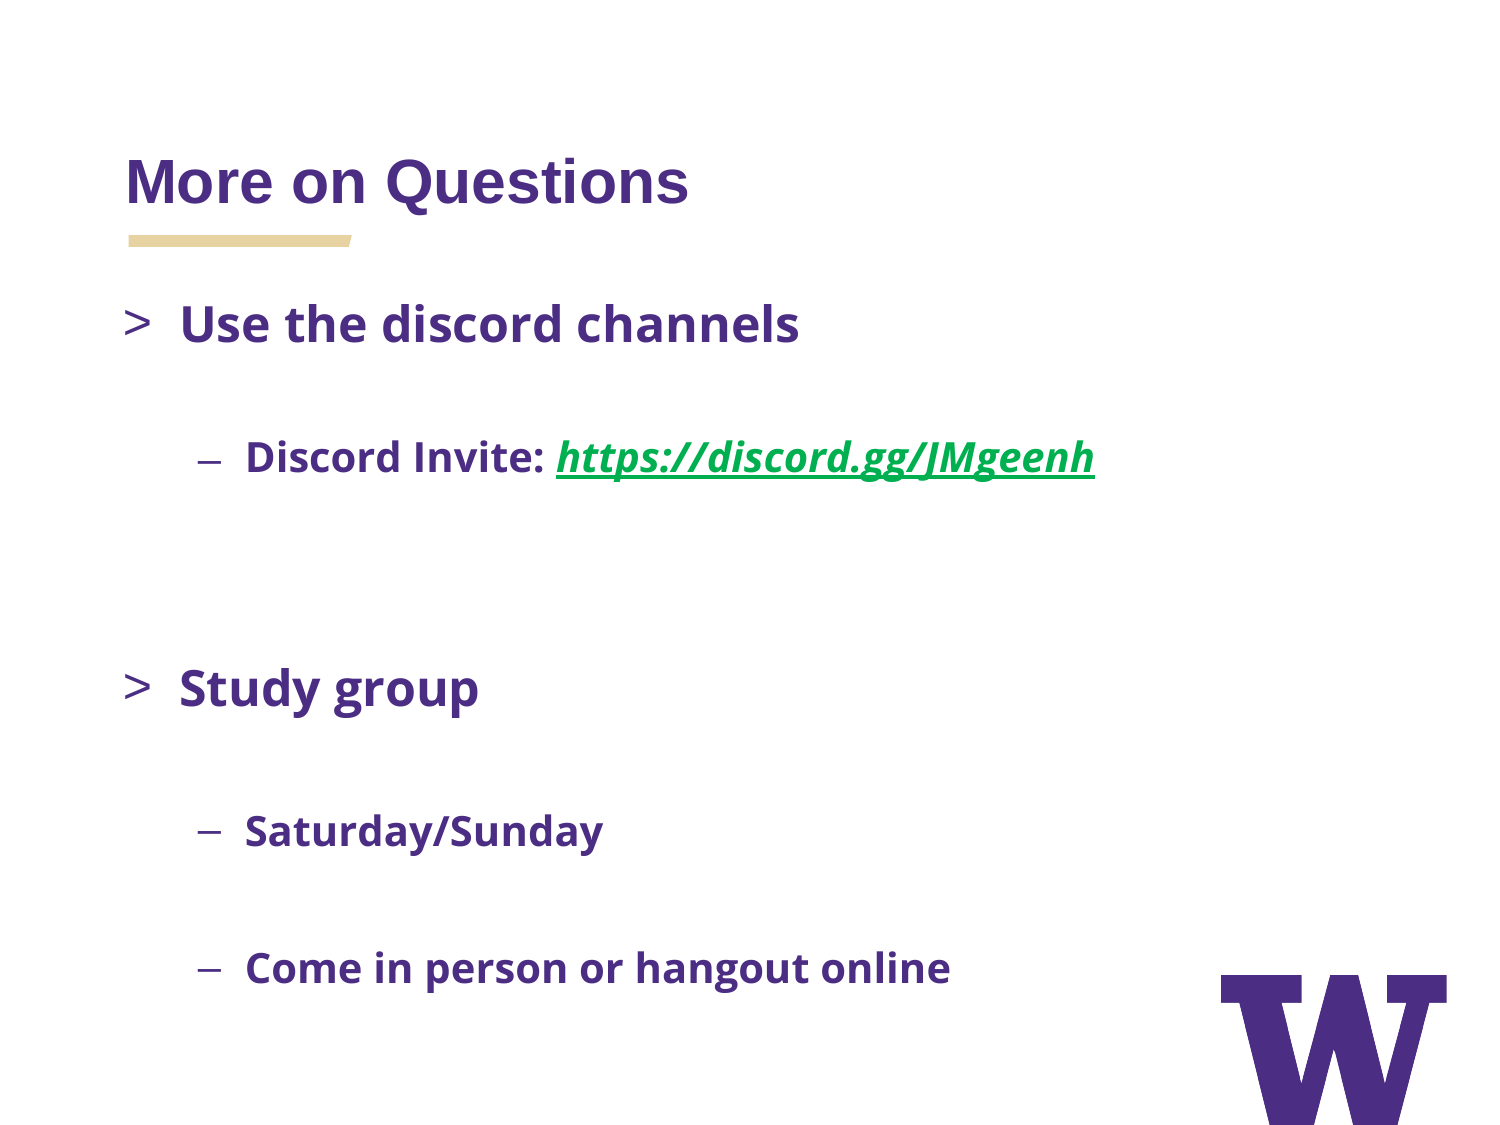

# More on Questions
Use the discord channels

Discord Invite: https://discord.gg/JMgeenh

Study group

Saturday/Sunday

Come in person or hangout online